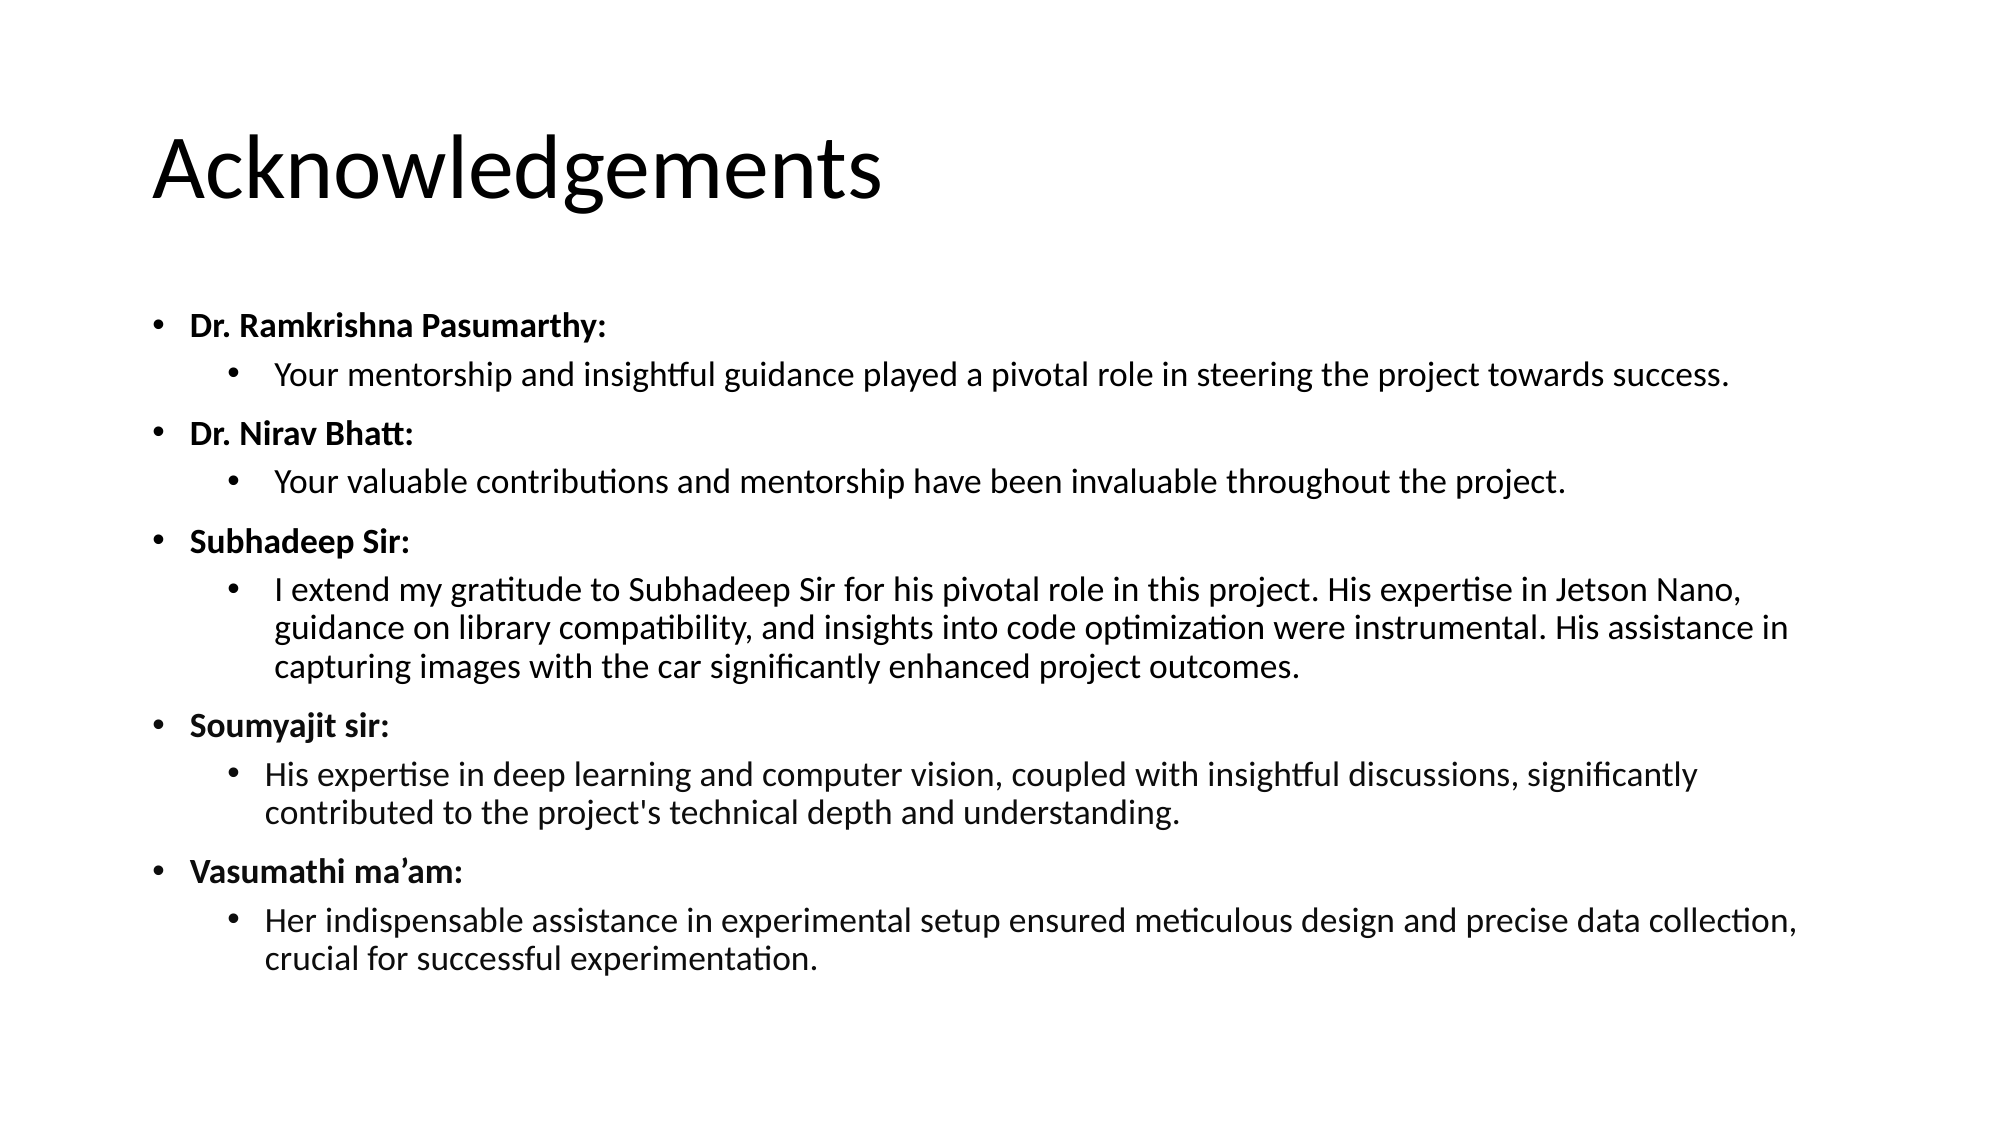

# Acknowledgements
Dr. Ramkrishna Pasumarthy:
Your mentorship and insightful guidance played a pivotal role in steering the project towards success.
Dr. Nirav Bhatt:
Your valuable contributions and mentorship have been invaluable throughout the project.
Subhadeep Sir:
I extend my gratitude to Subhadeep Sir for his pivotal role in this project. His expertise in Jetson Nano, guidance on library compatibility, and insights into code optimization were instrumental. His assistance in capturing images with the car significantly enhanced project outcomes.
Soumyajit sir:
His expertise in deep learning and computer vision, coupled with insightful discussions, significantly contributed to the project's technical depth and understanding.
Vasumathi ma’am:
Her indispensable assistance in experimental setup ensured meticulous design and precise data collection, crucial for successful experimentation.